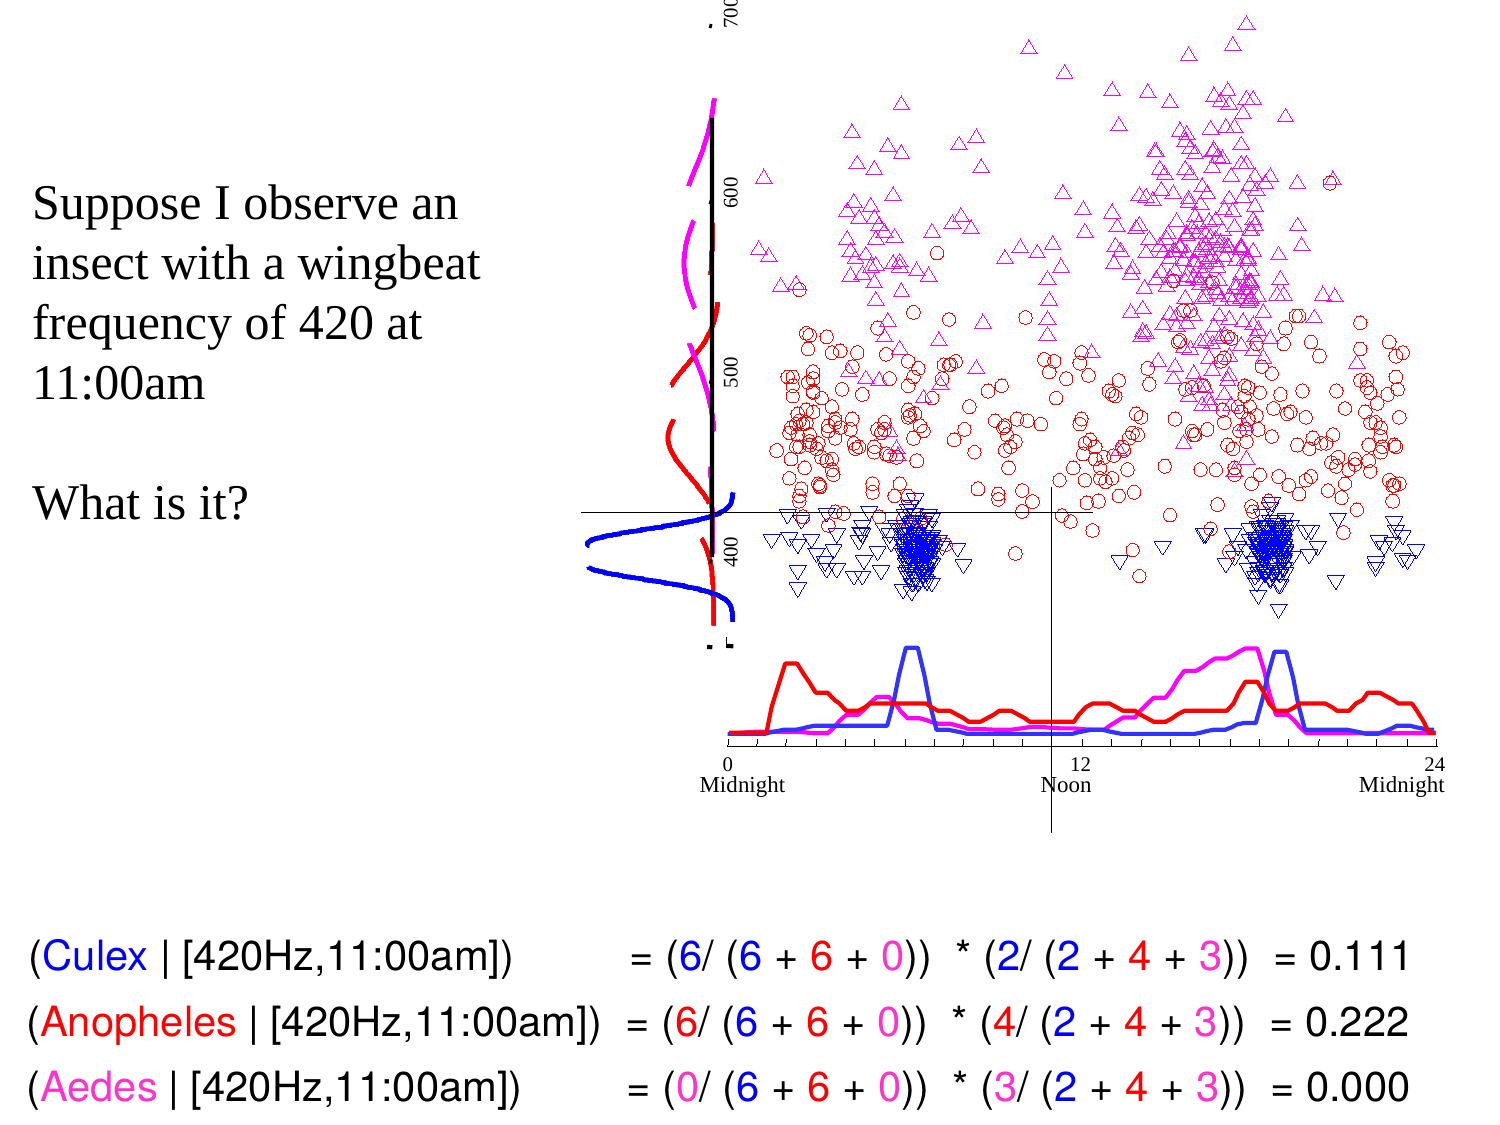

700

600

500

400

0
12
24
Midnight
Noon
Midnight
Suppose I observe an insect with a wingbeat frequency of 420 at 11:00am

What is it?
 (Culex | [420Hz,11:00am])          = (6/ (6 + 6 + 0))  * (2/ (2 + 4 + 3))  = 0.111
 (Anopheles | [420Hz,11:00am])  = (6/ (6 + 6 + 0))  * (4/ (2 + 4 + 3))  = 0.222
 (Aedes | [420Hz,11:00am])         = (0/ (6 + 6 + 0))  * (3/ (2 + 4 + 3))  = 0.000